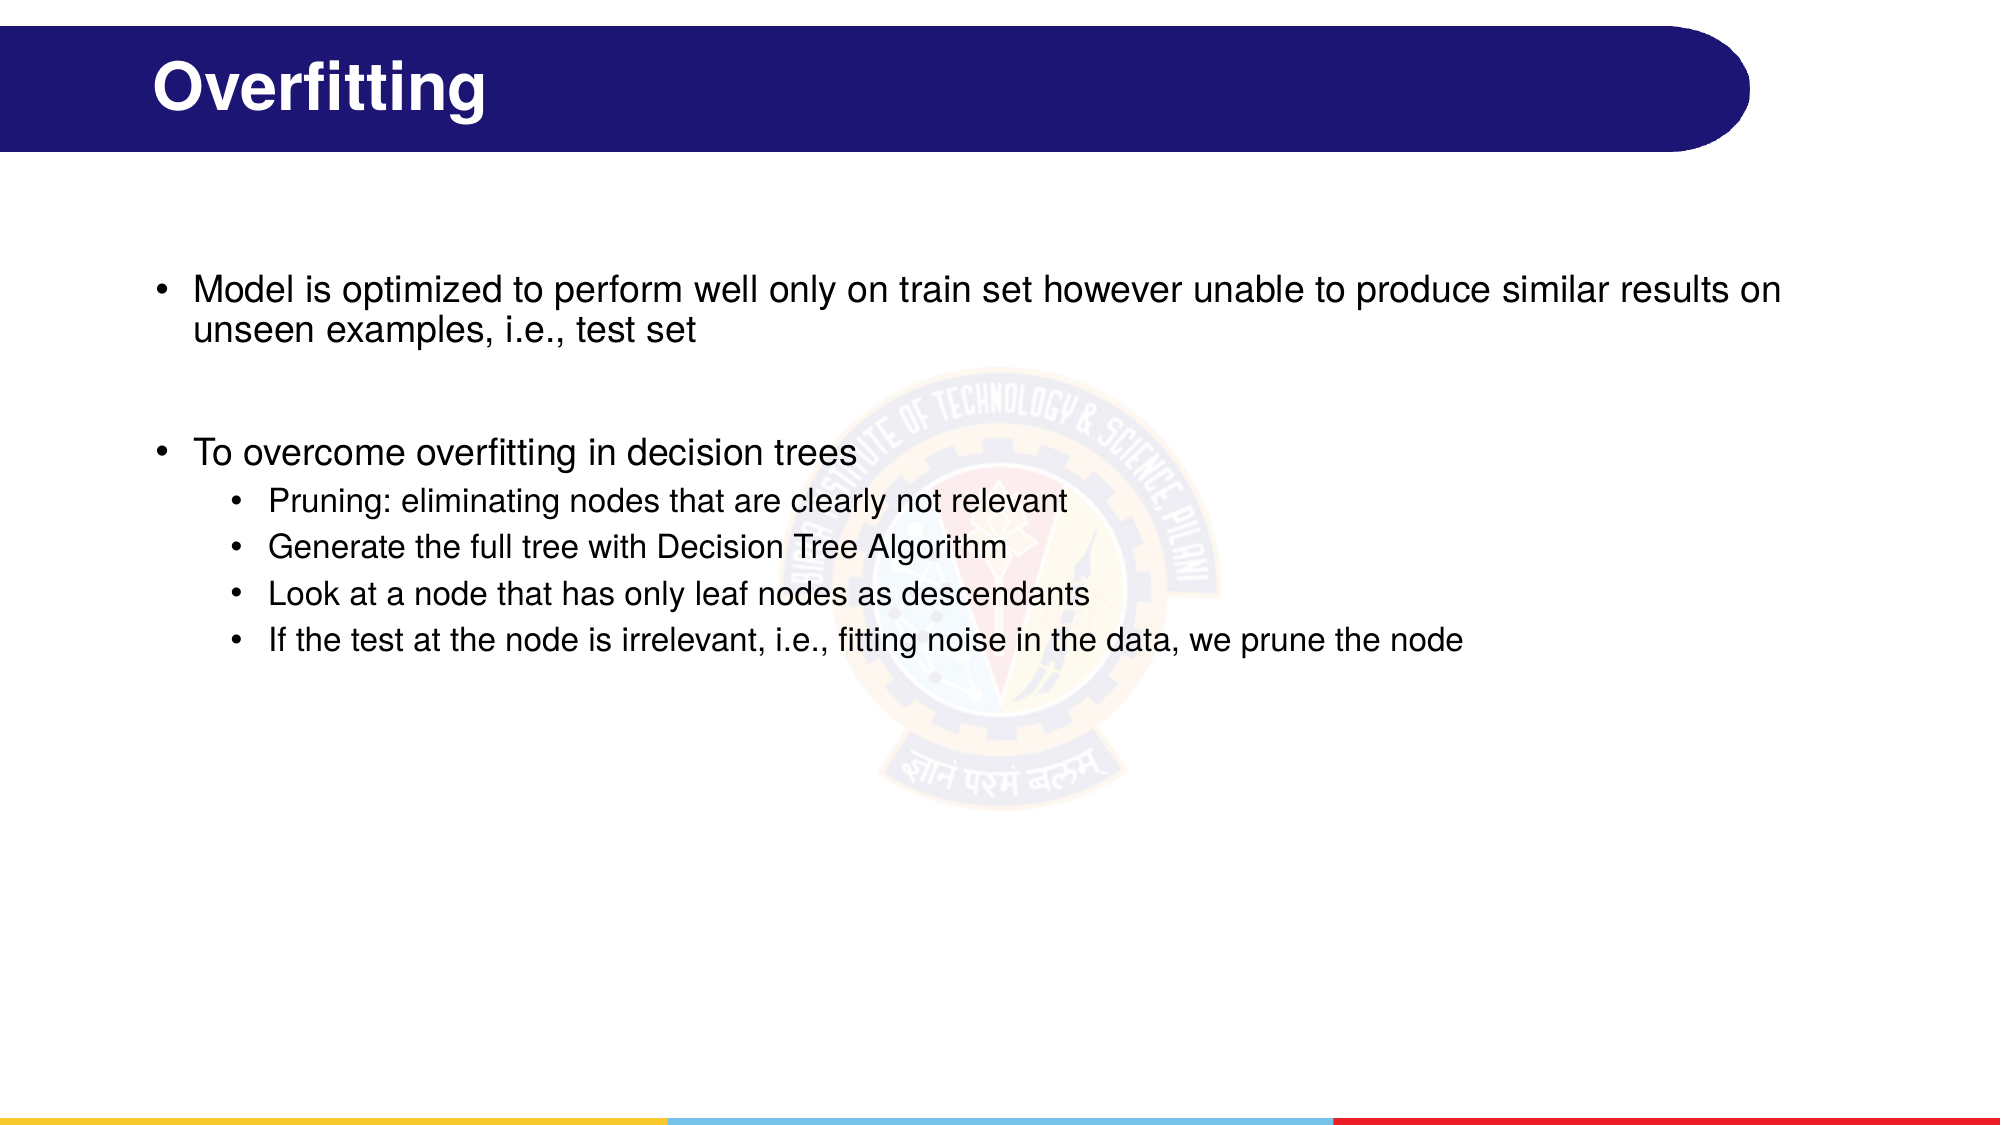

# Overfitting

Model is optimized to perform well only on train set however unable to produce similar results on unseen examples, i.e., test set

To overcome overfitting in decision trees
Pruning: eliminating nodes that are clearly not relevant
Generate the full tree with Decision Tree Algorithm
Look at a node that has only leaf nodes as descendants
If the test at the node is irrelevant, i.e., fitting noise in the data, we prune the node